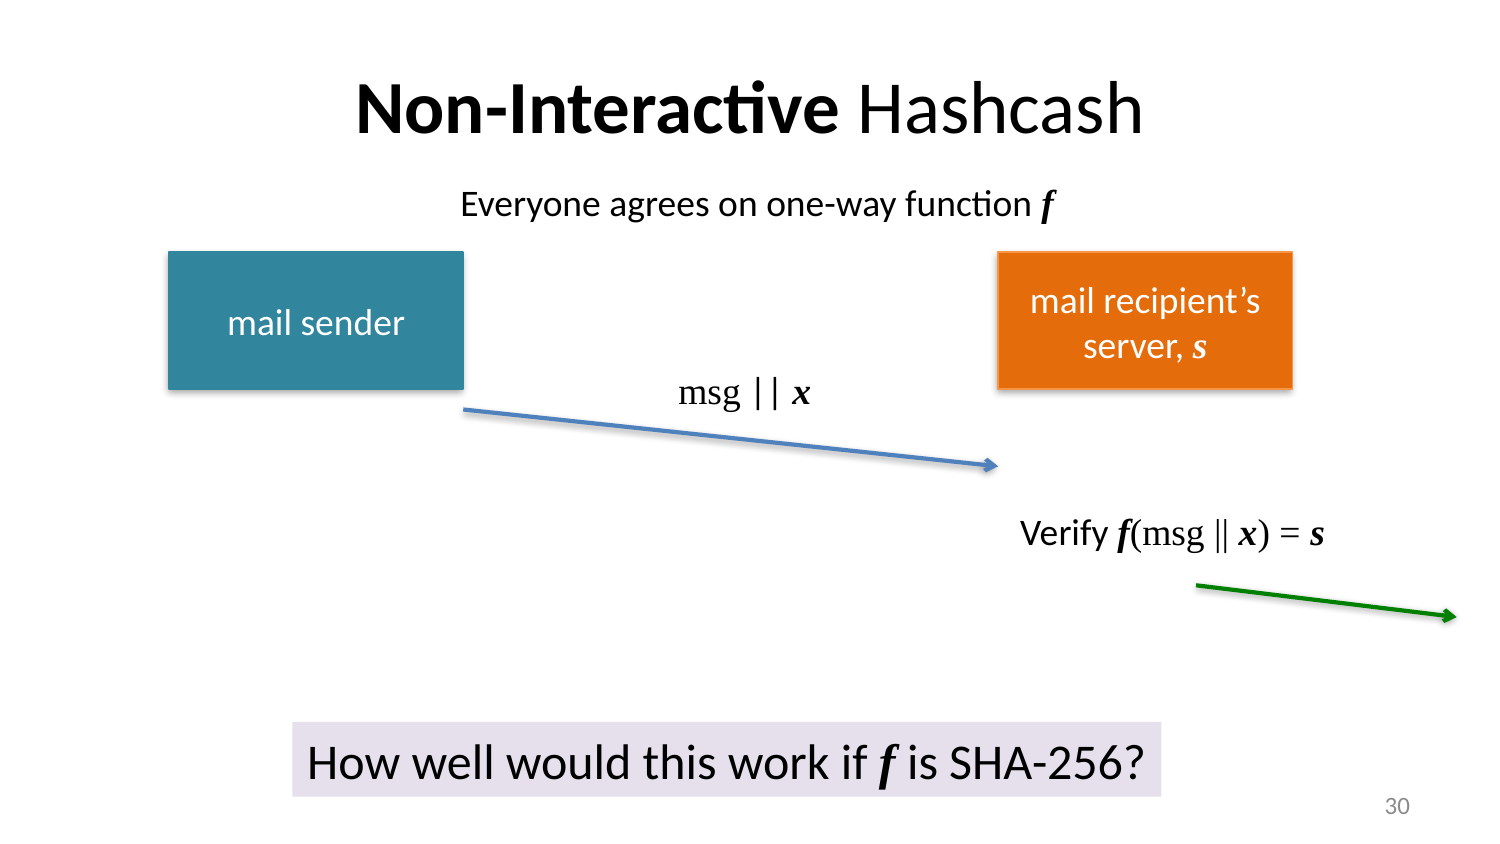

# Non-Interactive Hashcash
Everyone agrees on one-way function f
mail sender
mail recipient’s server, s
msg || x
Verify f(msg || x) = s
How well would this work if f is SHA-256?
30